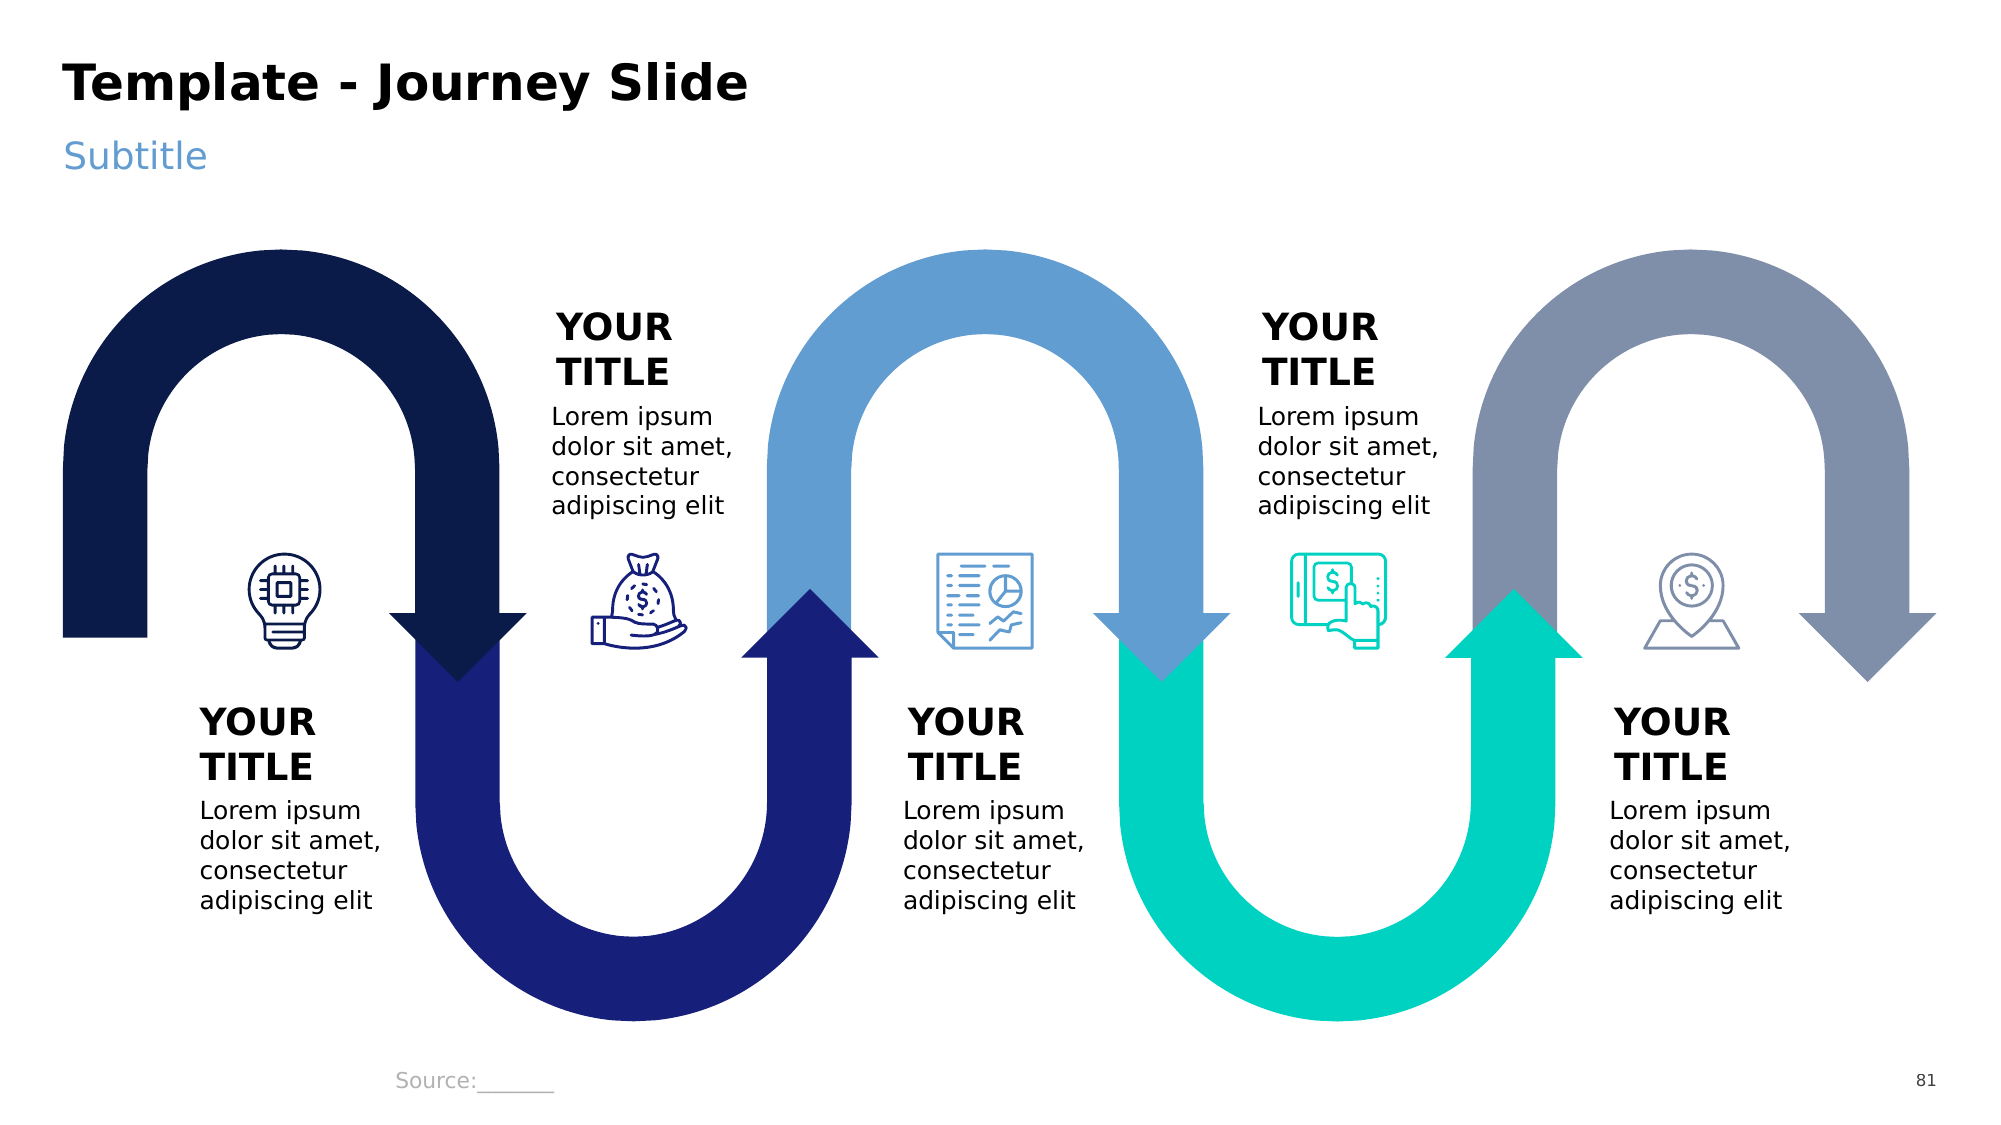

# Template - Journey Slide
Subtitle

YOUR
TITLE
YOUR
TITLE
Lorem ipsum dolor sit amet, consectetur adipiscing elit
Lorem ipsum dolor sit amet, consectetur adipiscing elit

YOUR
TITLE
YOUR
TITLE
YOUR
TITLE
Lorem ipsum dolor sit amet, consectetur adipiscing elit
Lorem ipsum dolor sit amet, consectetur adipiscing elit
Lorem ipsum dolor sit amet, consectetur adipiscing elit
Source:_______